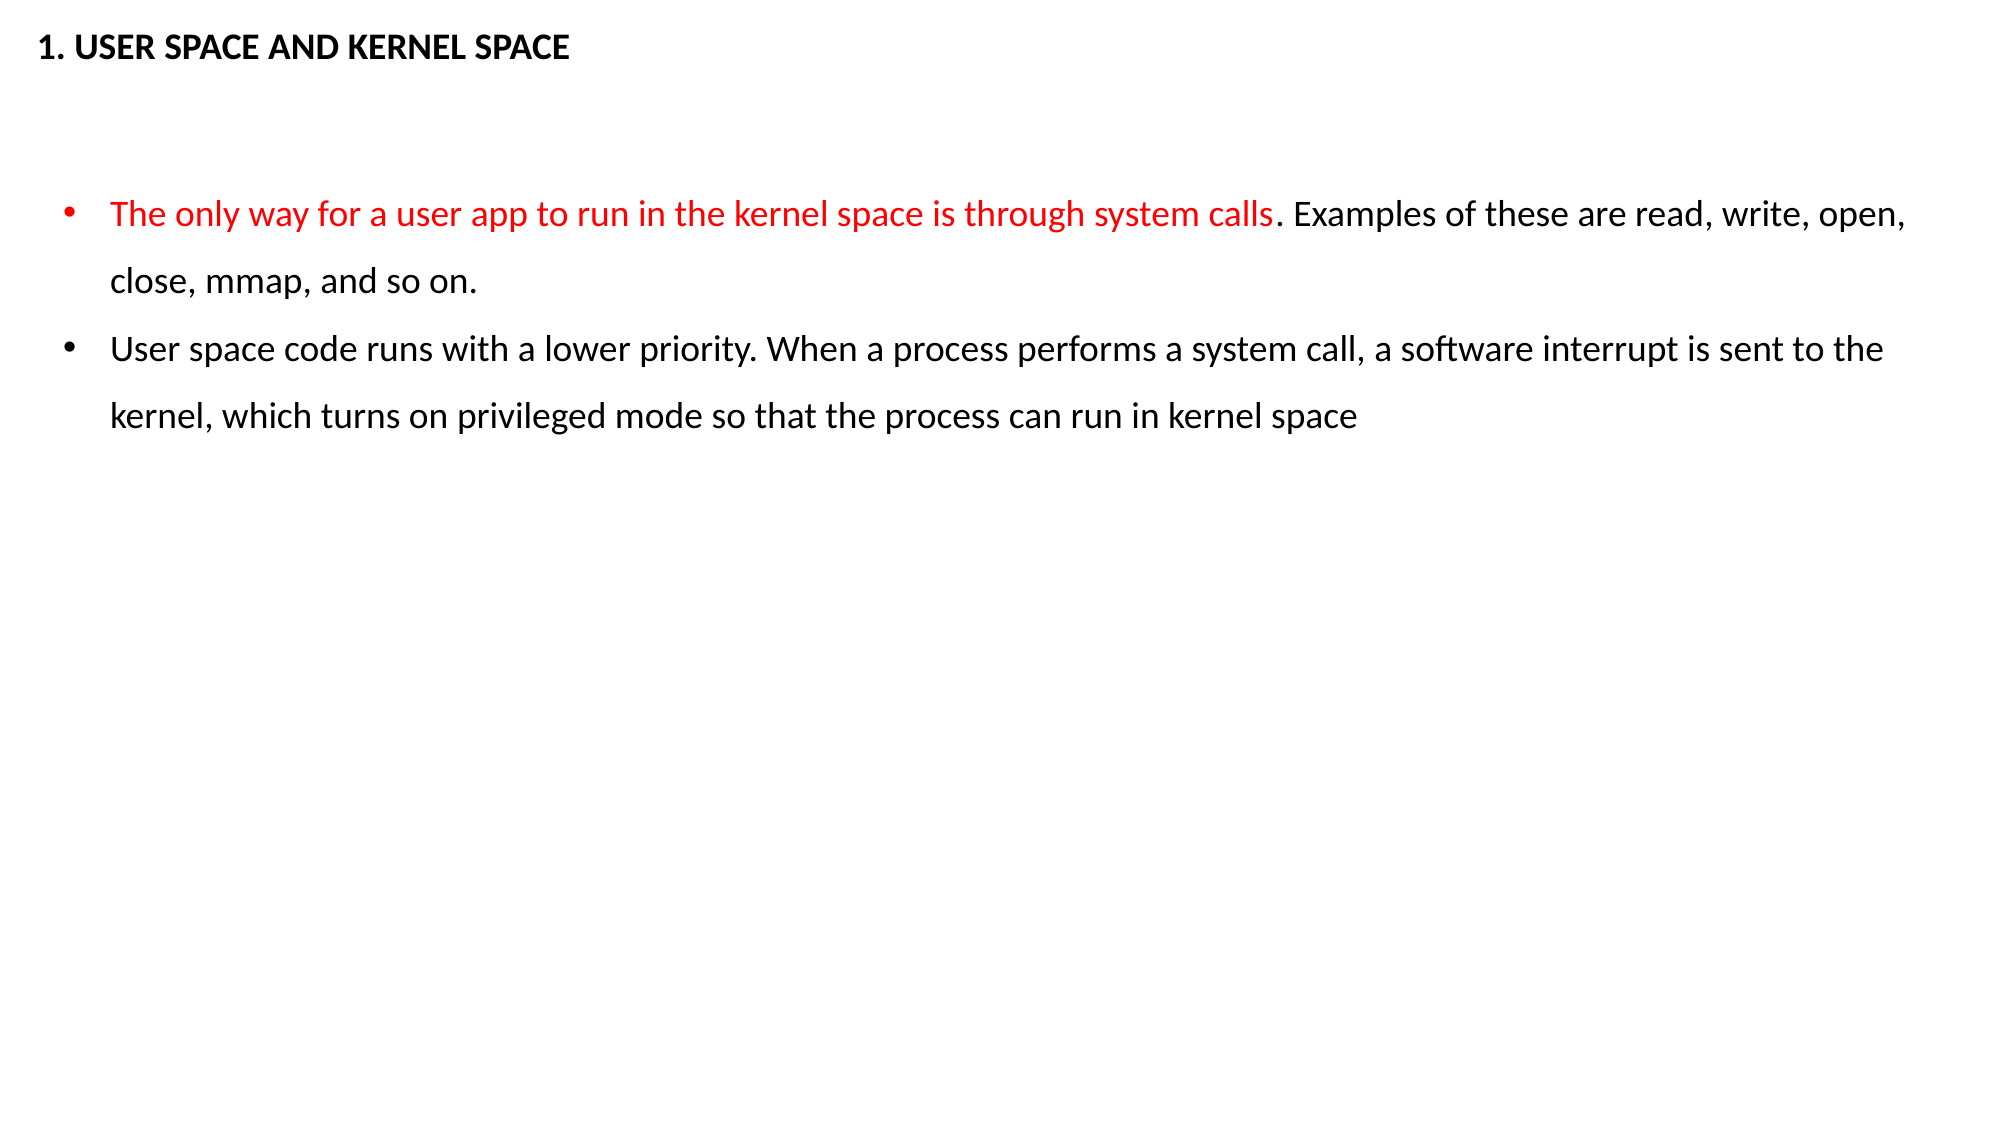

1. USER SPACE AND KERNEL SPACE
The only way for a user app to run in the kernel space is through system calls. Examples of these are read, write, open, close, mmap, and so on.
User space code runs with a lower priority. When a process performs a system call, a software interrupt is sent to the kernel, which turns on privileged mode so that the process can run in kernel space